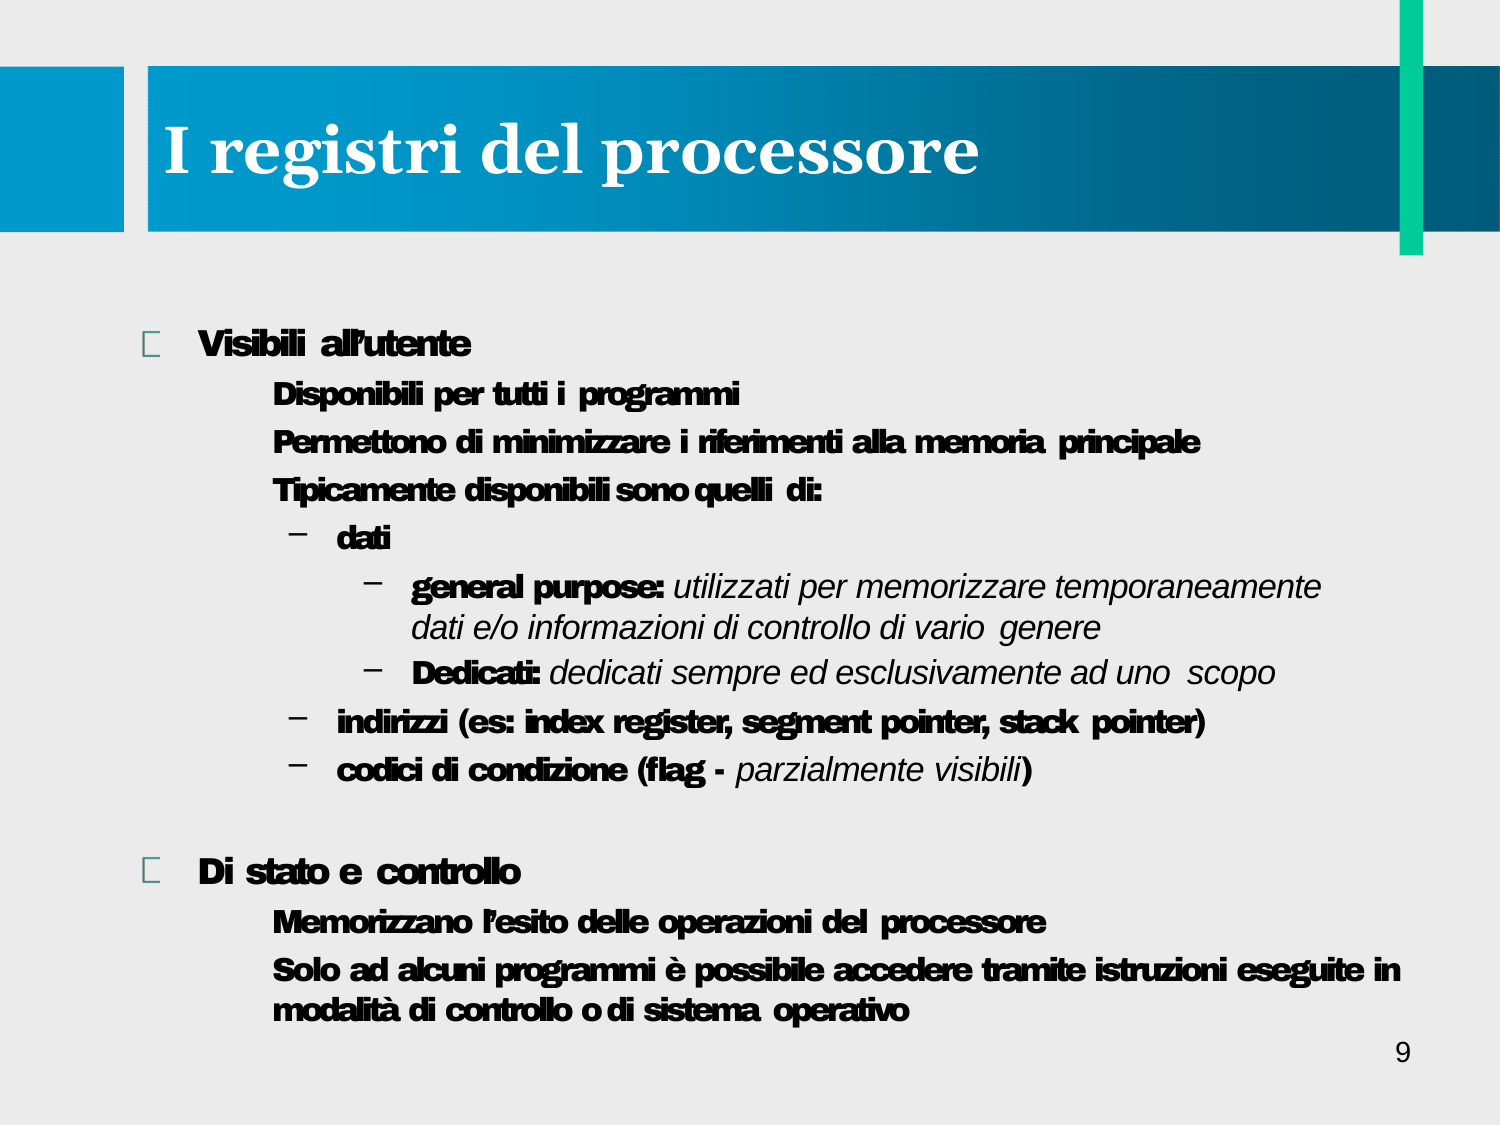

# I registri del processore

Visibili all’utente
Disponibili per tutti i programmi
Permettono di minimizzare i riferimenti alla memoria principale
Tipicamente disponibili sono quelli di:
dati
general purpose: utilizzati per memorizzare temporaneamente  dati e/o informazioni di controllo di vario genere
Dedicati: dedicati sempre ed esclusivamente ad uno scopo
indirizzi (es: index register, segment pointer, stack pointer)
codici di condizione (flag - parzialmente visibili)

Di stato e controllo
Memorizzano l’esito delle operazioni del processore
Solo ad alcuni programmi è possibile accedere tramite istruzioni eseguite in  modalità di controllo o di sistema operativo
9